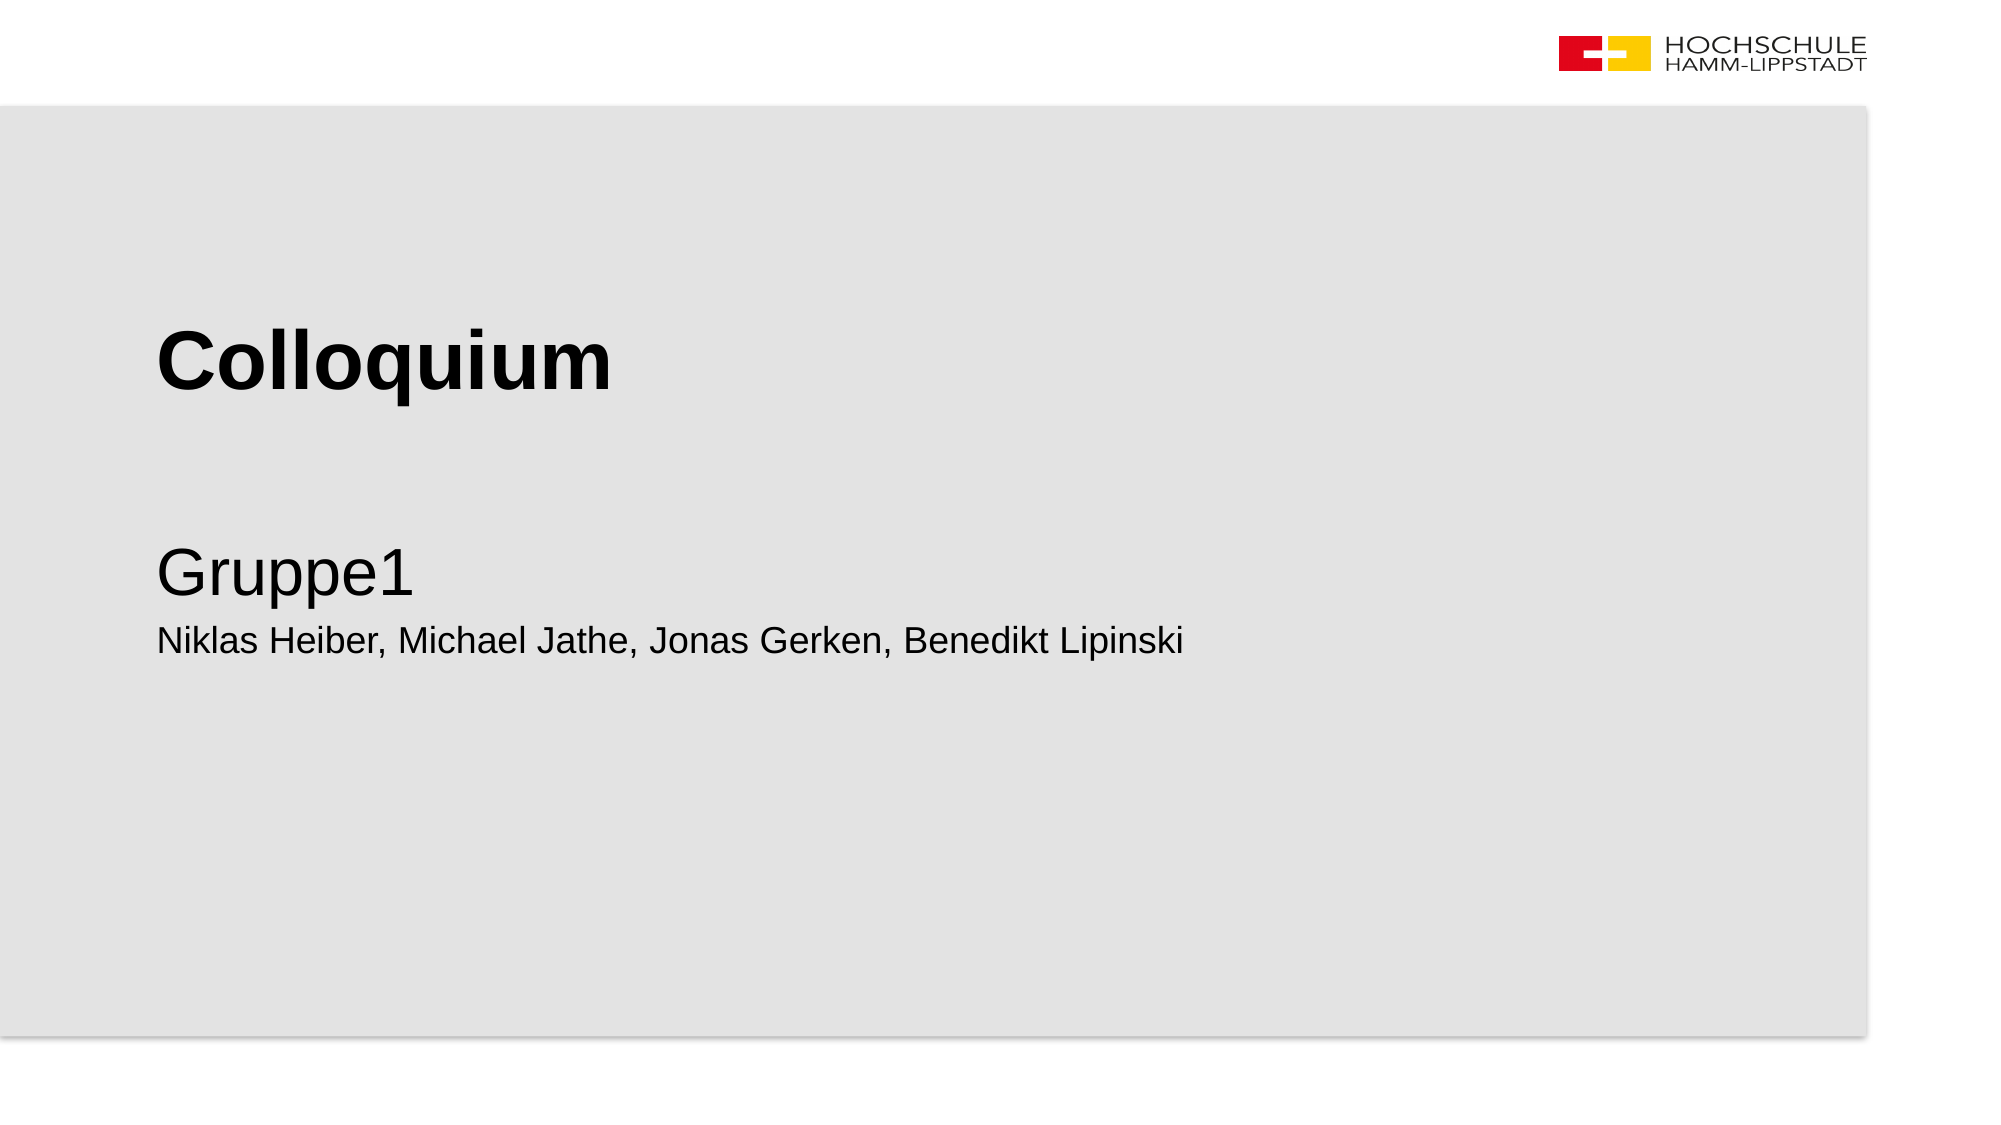

# Colloquium
Gruppe1
Niklas Heiber, Michael Jathe, Jonas Gerken, Benedikt Lipinski